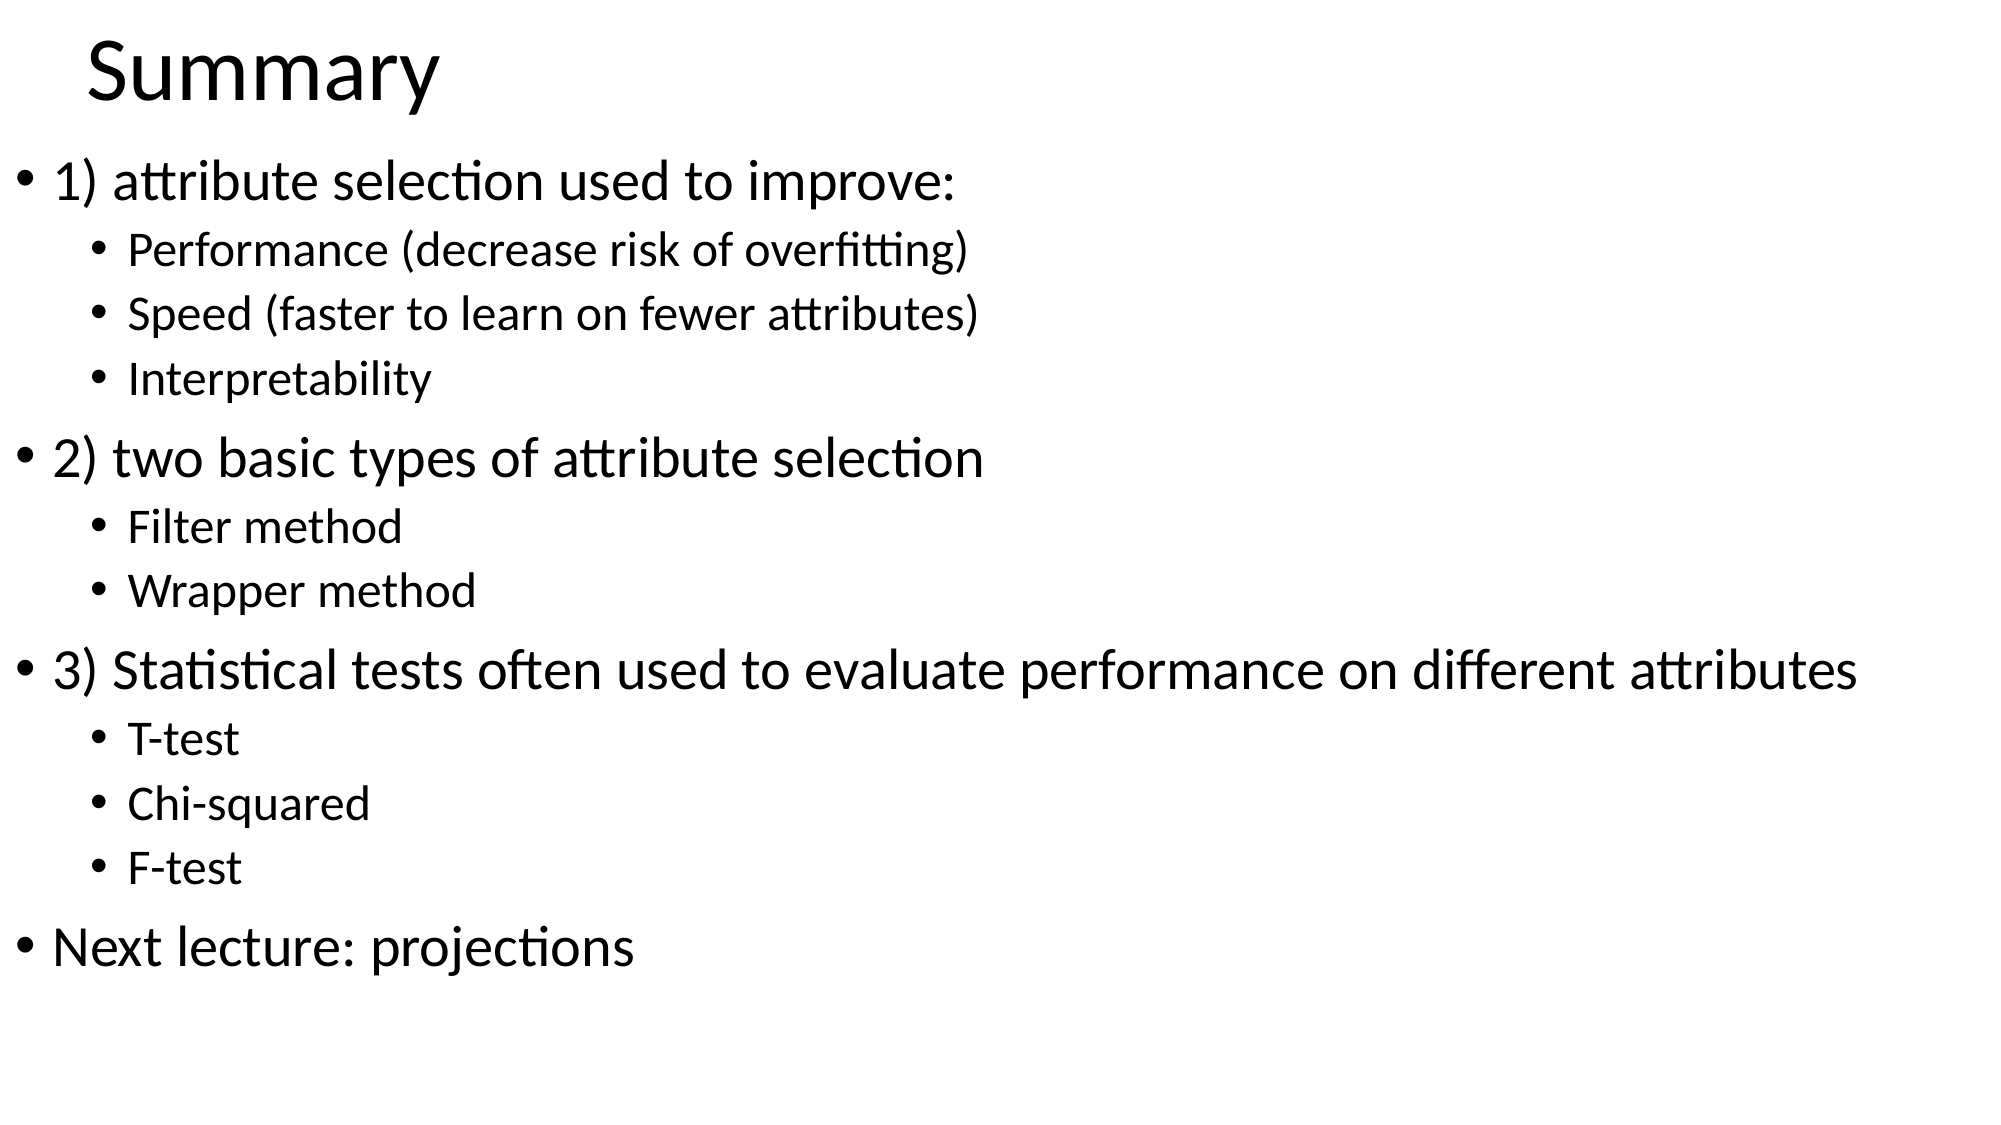

# Summary
1) attribute selection used to improve:
Performance (decrease risk of overfitting)
Speed (faster to learn on fewer attributes)
Interpretability
2) two basic types of attribute selection
Filter method
Wrapper method
3) Statistical tests often used to evaluate performance on different attributes
T-test
Chi-squared
F-test
Next lecture: projections